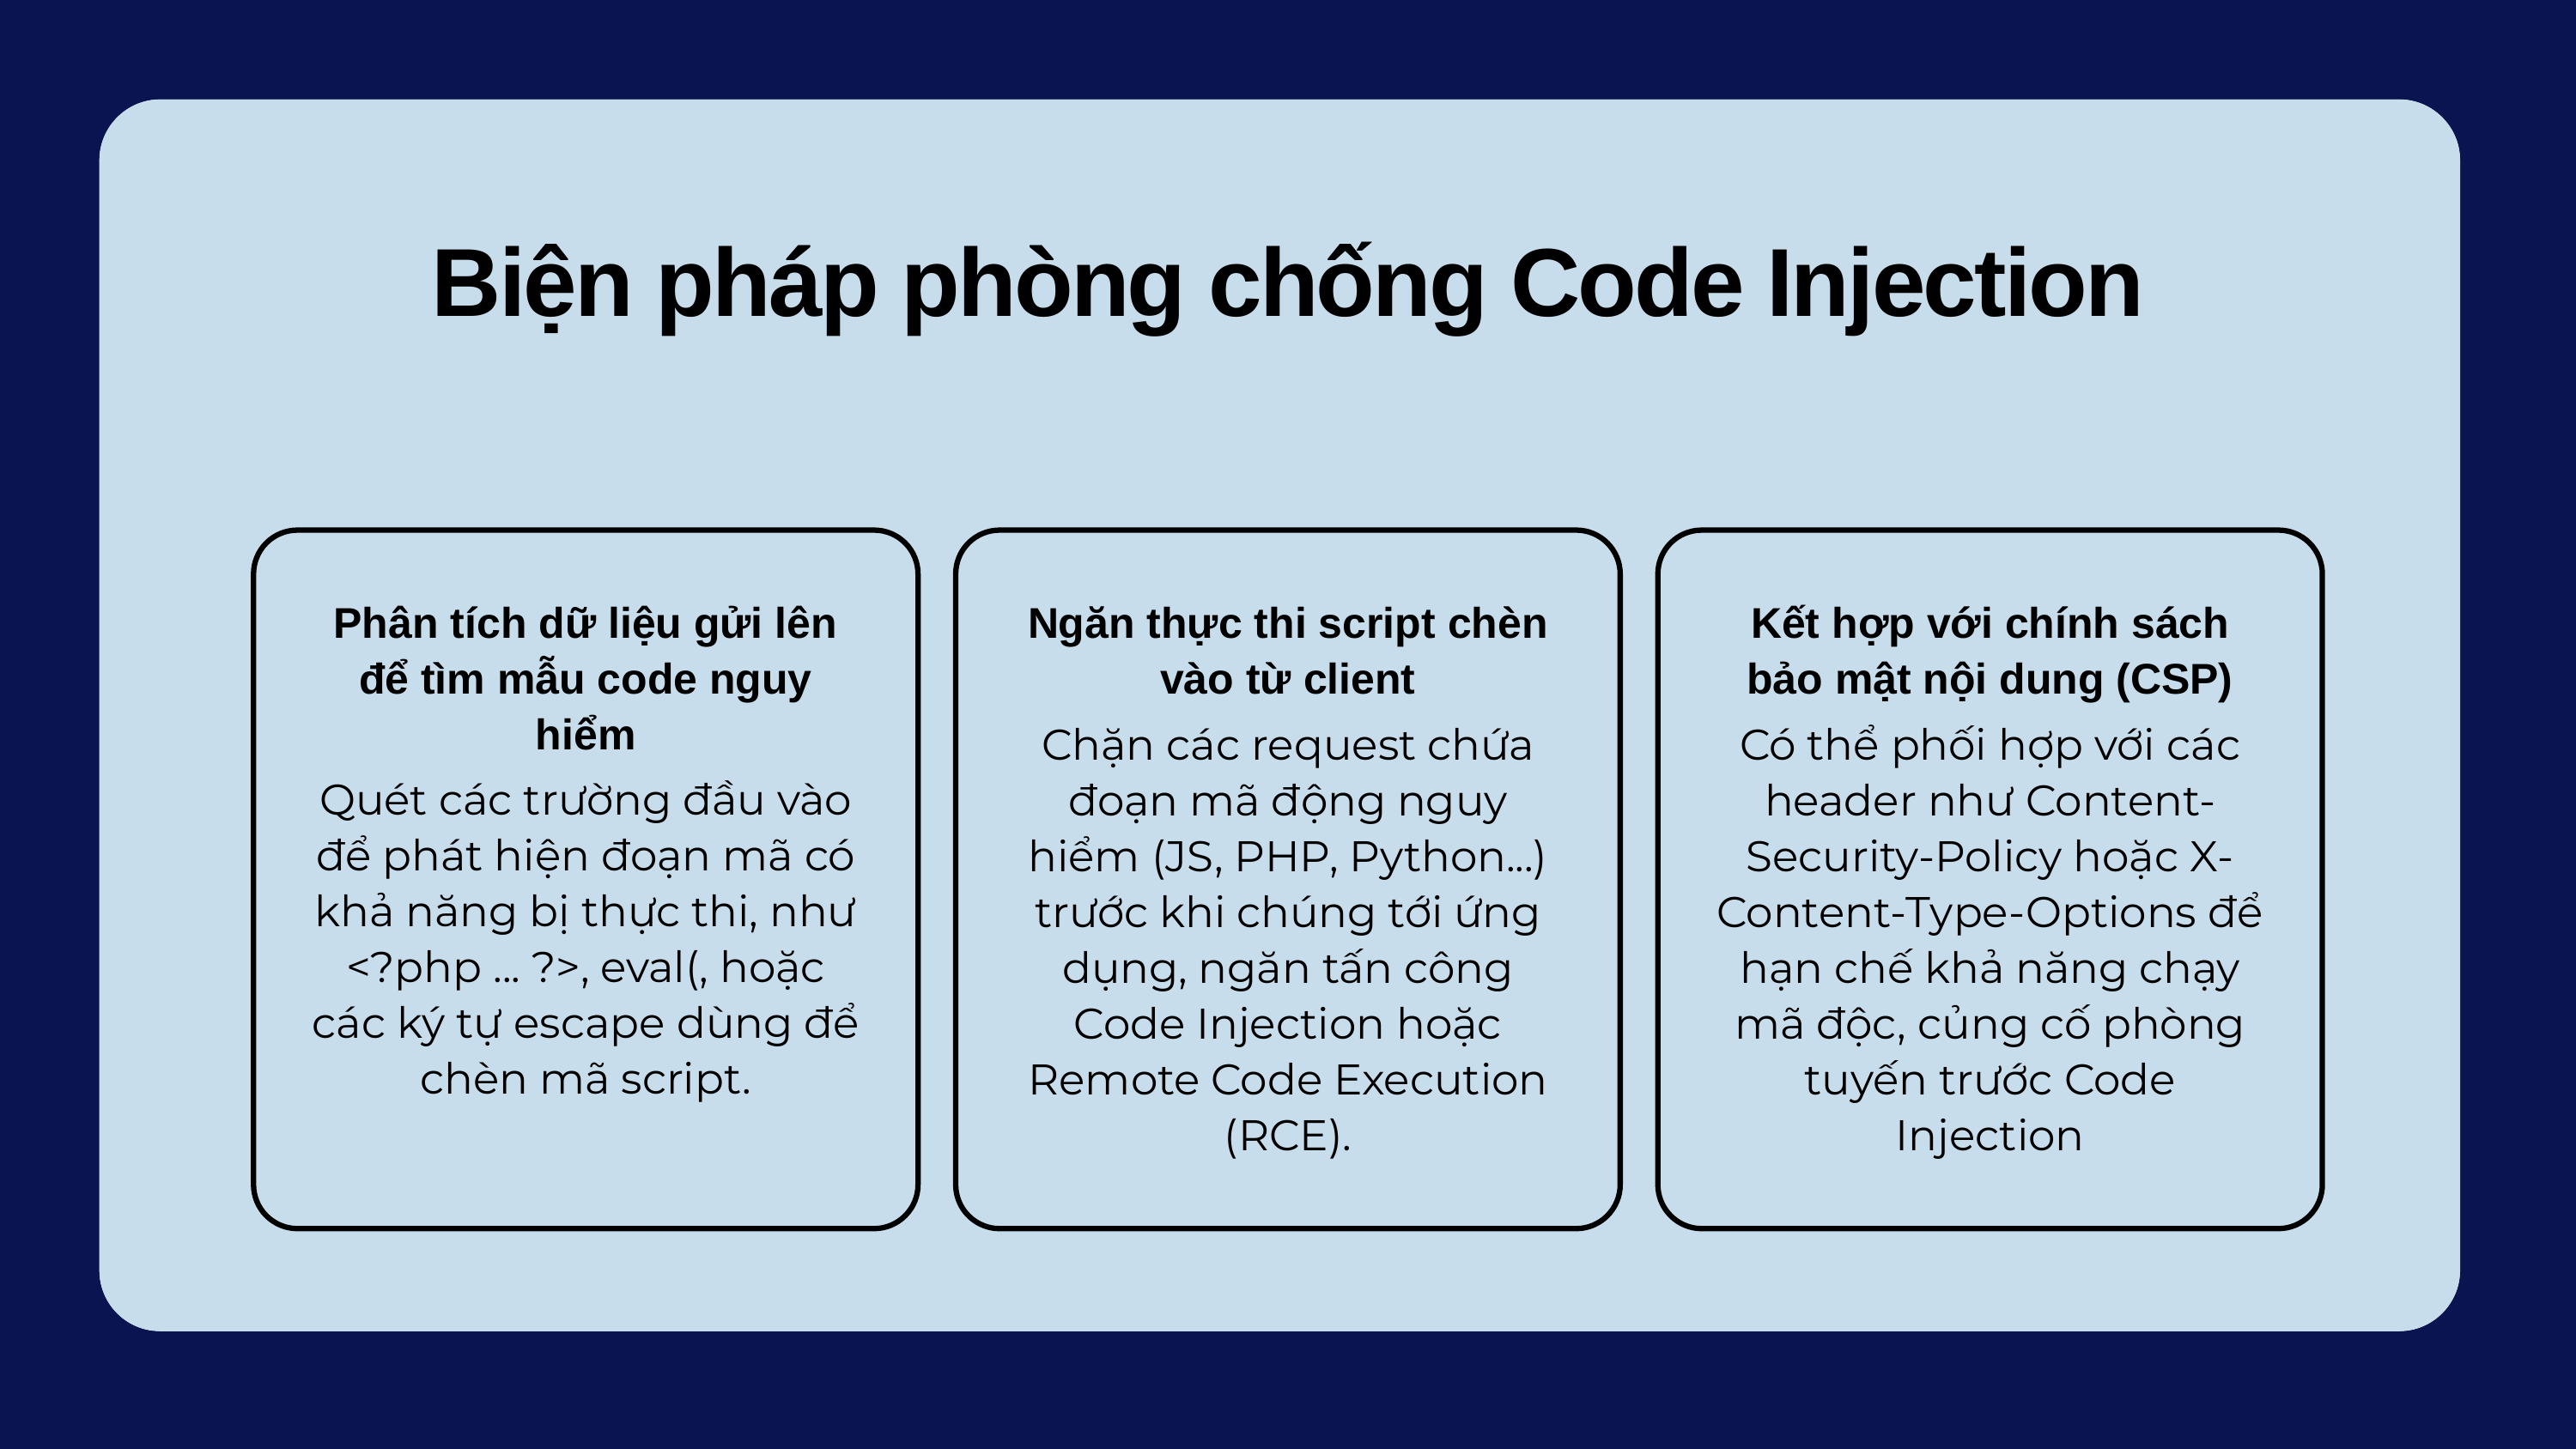

Biện pháp phòng chống Code Injection

Phân tích dữ liệu gửi lên để tìm mẫu code nguy hiểm
Quét các trường đầu vào để phát hiện đoạn mã có khả năng bị thực thi, như <?php ... ?>, eval(, hoặc các ký tự escape dùng để chèn mã script.
Ngăn thực thi script chèn vào từ client
Chặn các request chứa đoạn mã động nguy hiểm (JS, PHP, Python...) trước khi chúng tới ứng dụng, ngăn tấn công Code Injection hoặc Remote Code Execution (RCE).
Kết hợp với chính sách bảo mật nội dung (CSP)
Có thể phối hợp với các header như Content-Security-Policy hoặc X-Content-Type-Options để hạn chế khả năng chạy mã độc, củng cố phòng tuyến trước Code Injection